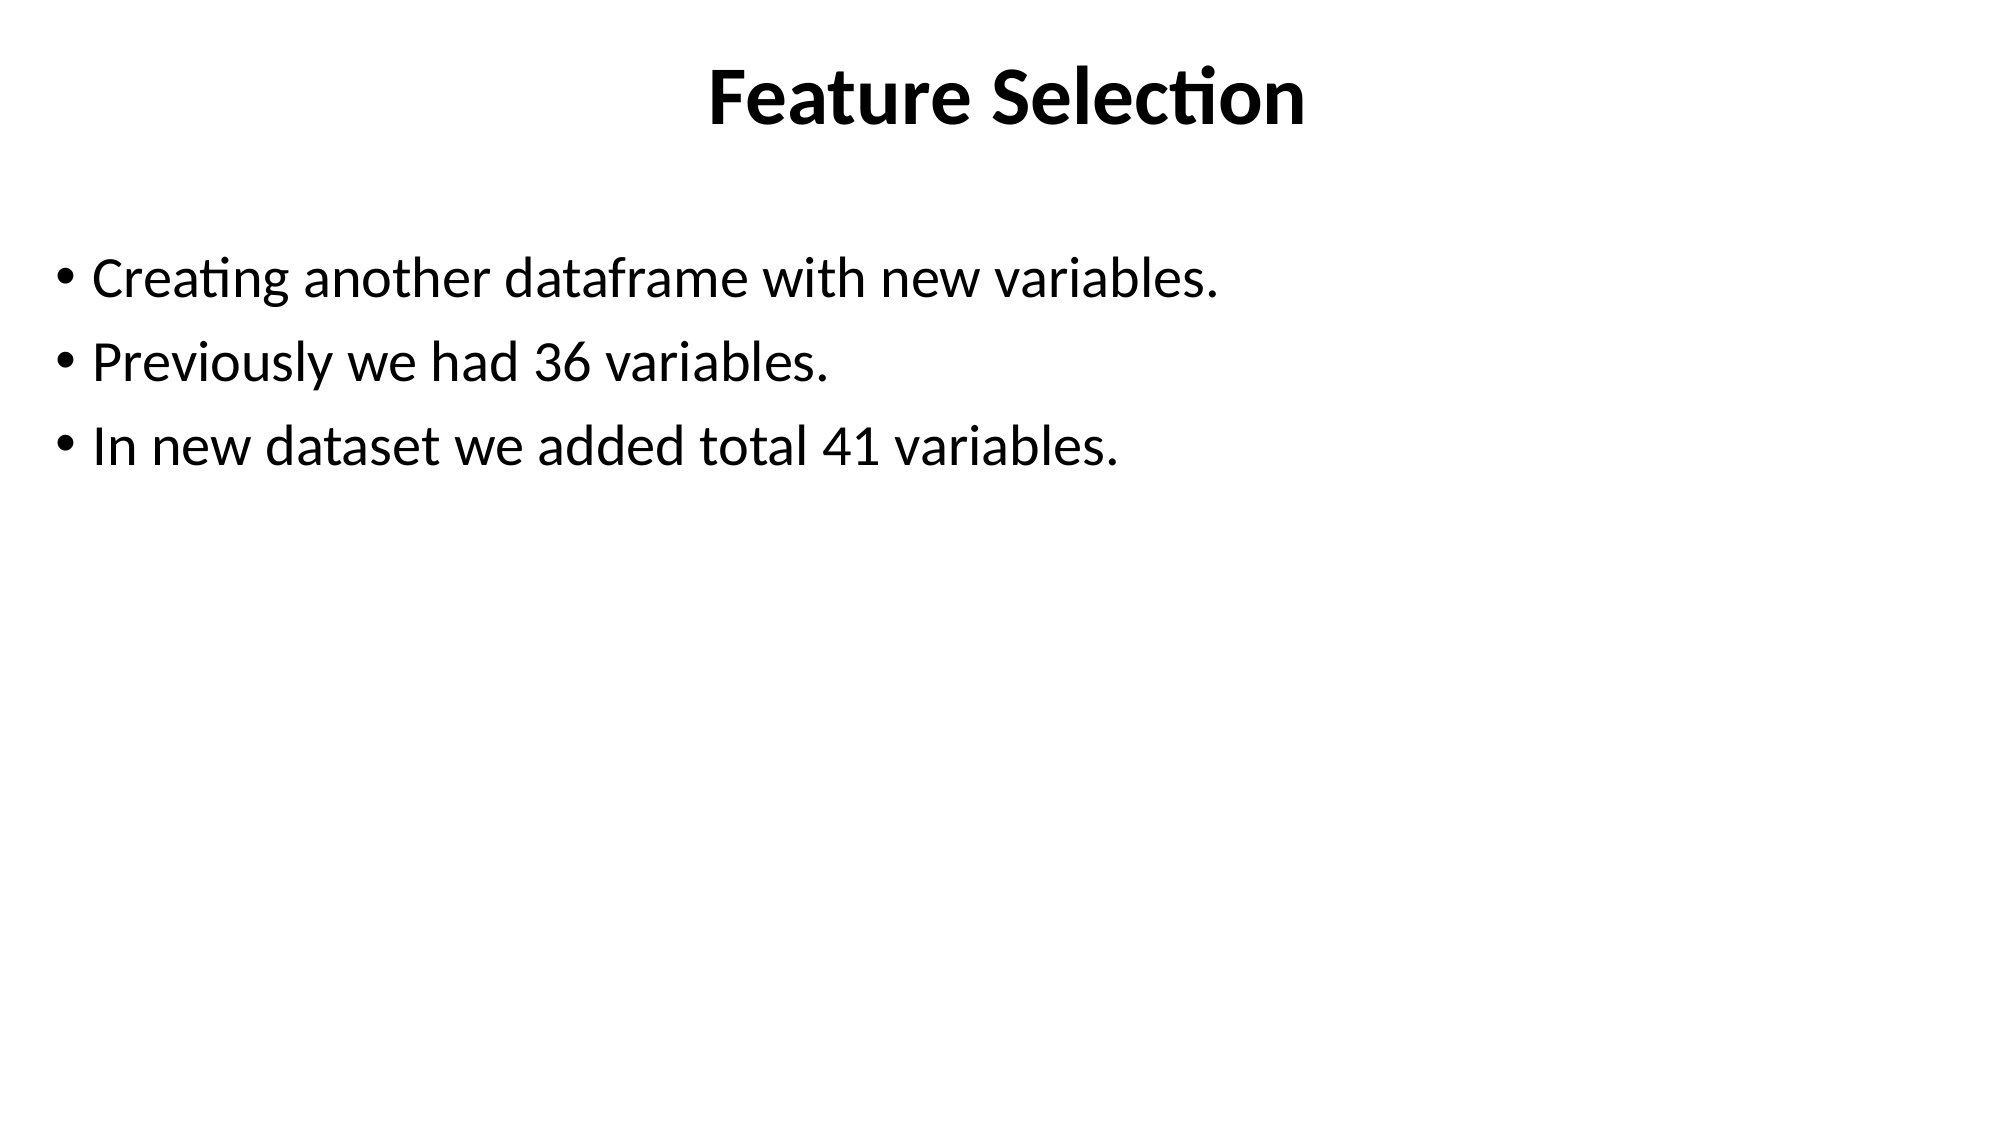

Feature Selection

Creating another dataframe with new variables.
Previously we had 36 variables.
In new dataset we added total 41 variables.